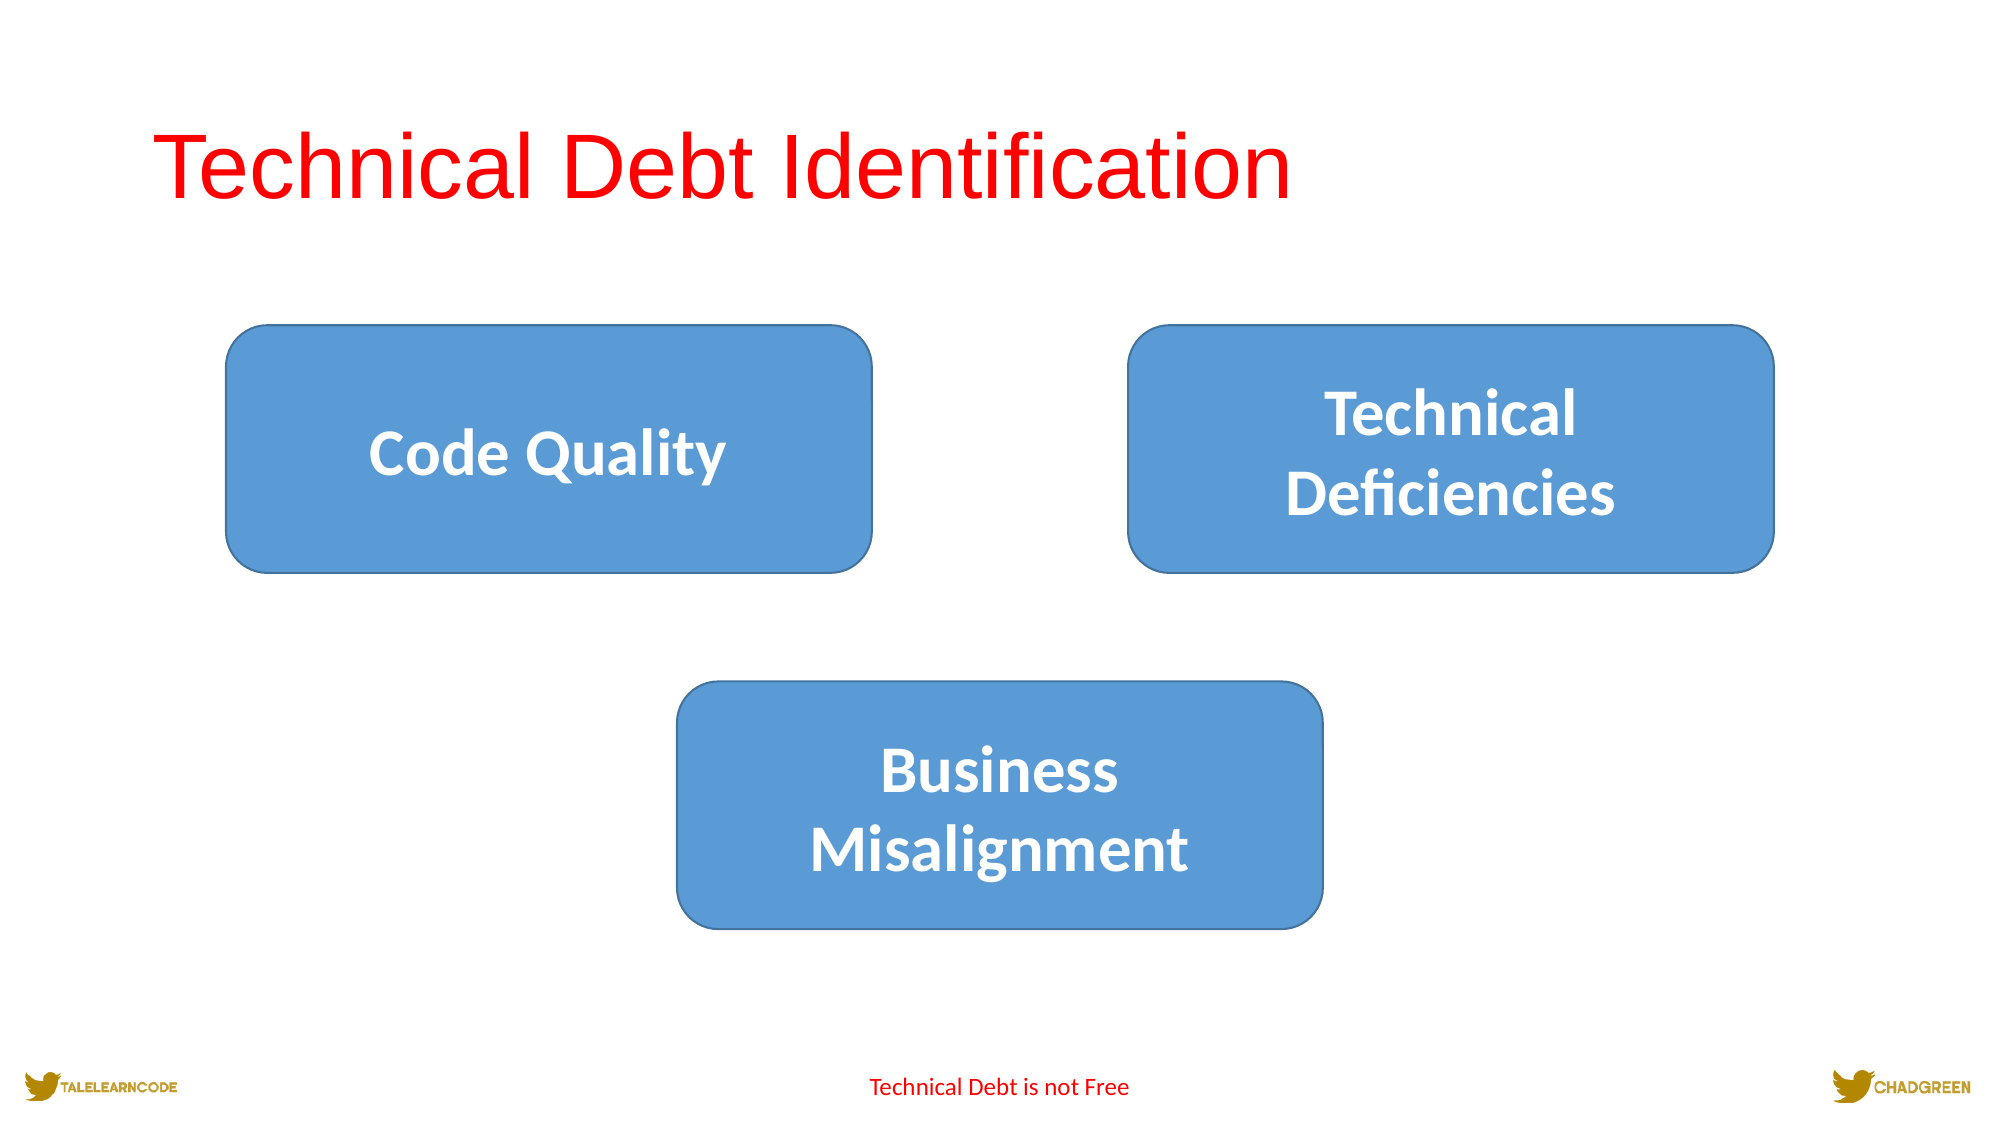

# Technical Debt Identification
Code Quality
Technical Deficiencies
Business Misalignment